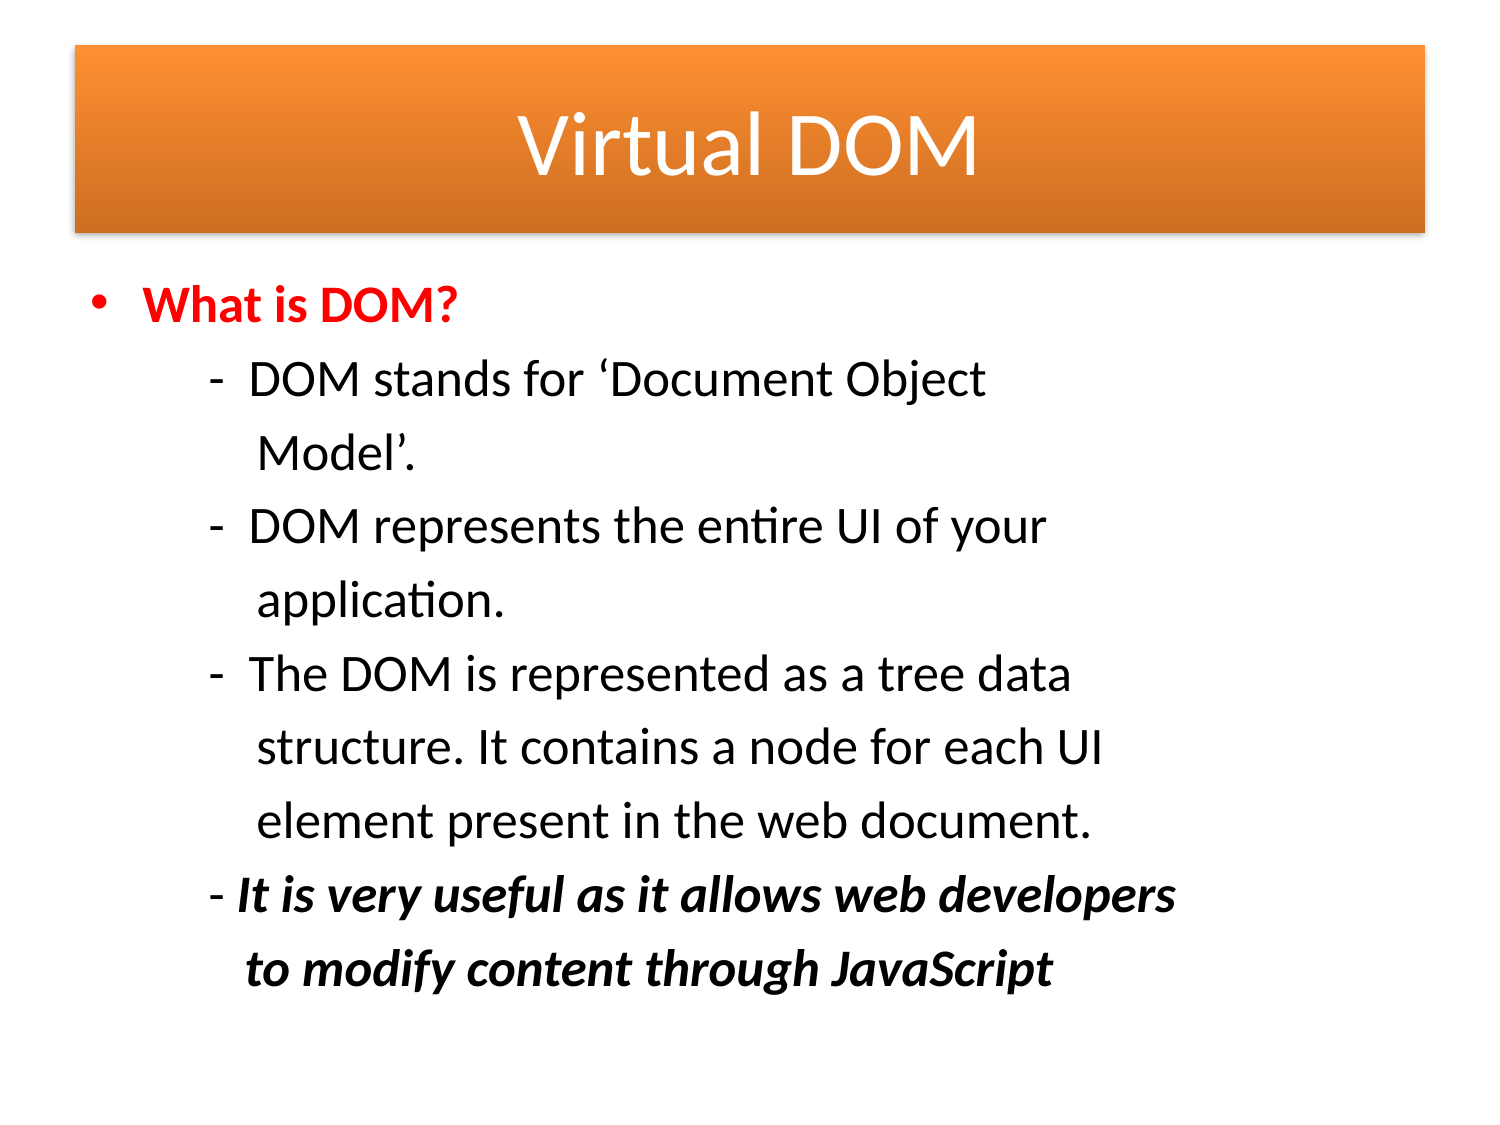

# Virtual DOM
What is DOM?
	-  DOM stands for ‘Document Object
	    Model’.
	-  DOM represents the entire UI of your
	    application.
	-  The DOM is represented as a tree data
	    structure. It contains a node for each UI
	    element present in the web document.
	- It is very useful as it allows web developers
	   to modify content through JavaScript